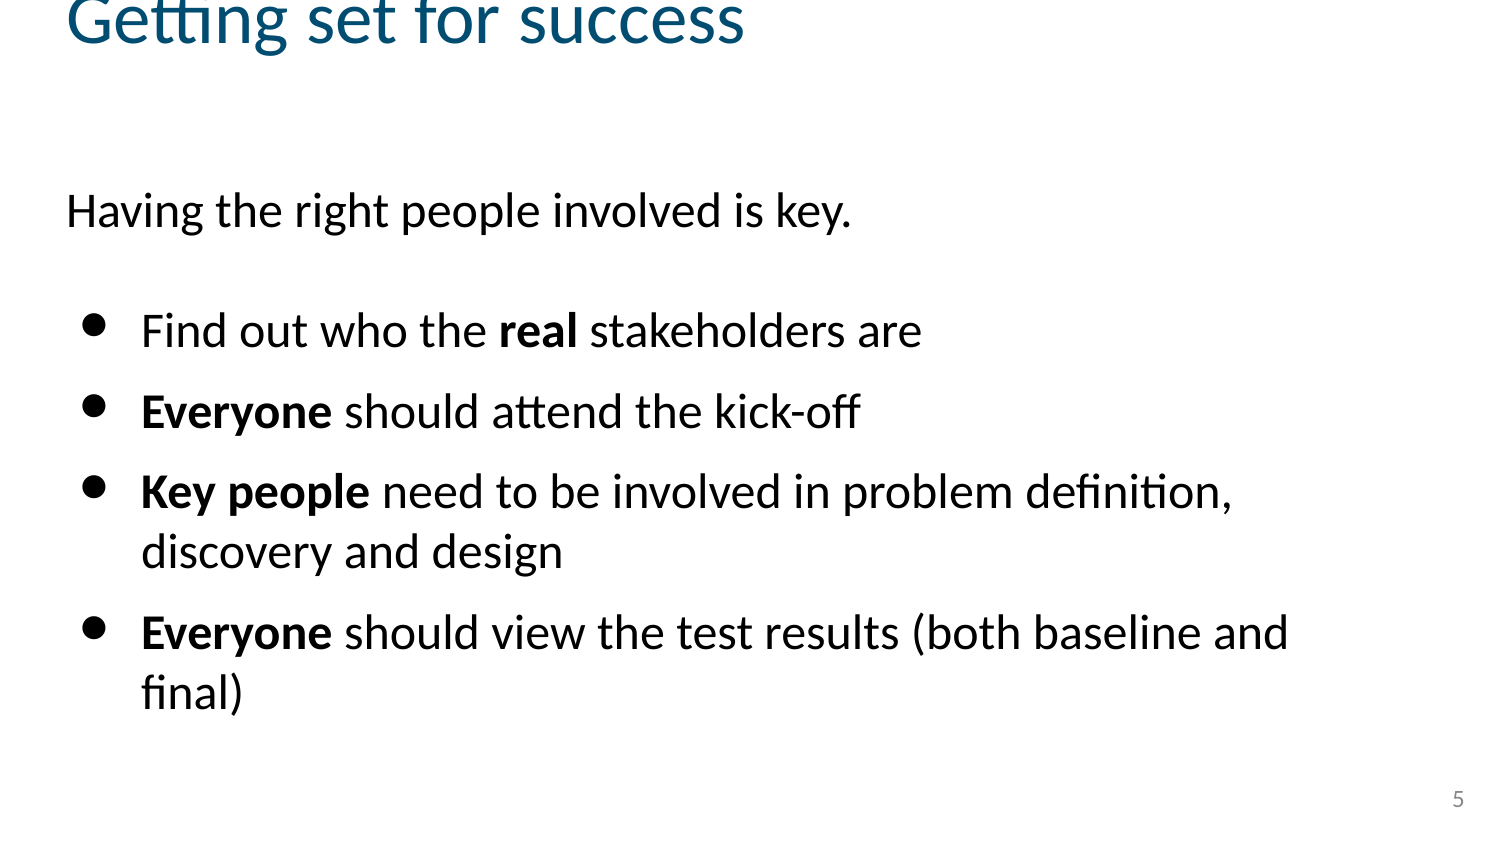

# Getting set for success
Having the right people involved is key.

Find out who the real stakeholders are
Everyone should attend the kick-off
Key people need to be involved in problem definition, discovery and design
Everyone should view the test results (both baseline and final)

5